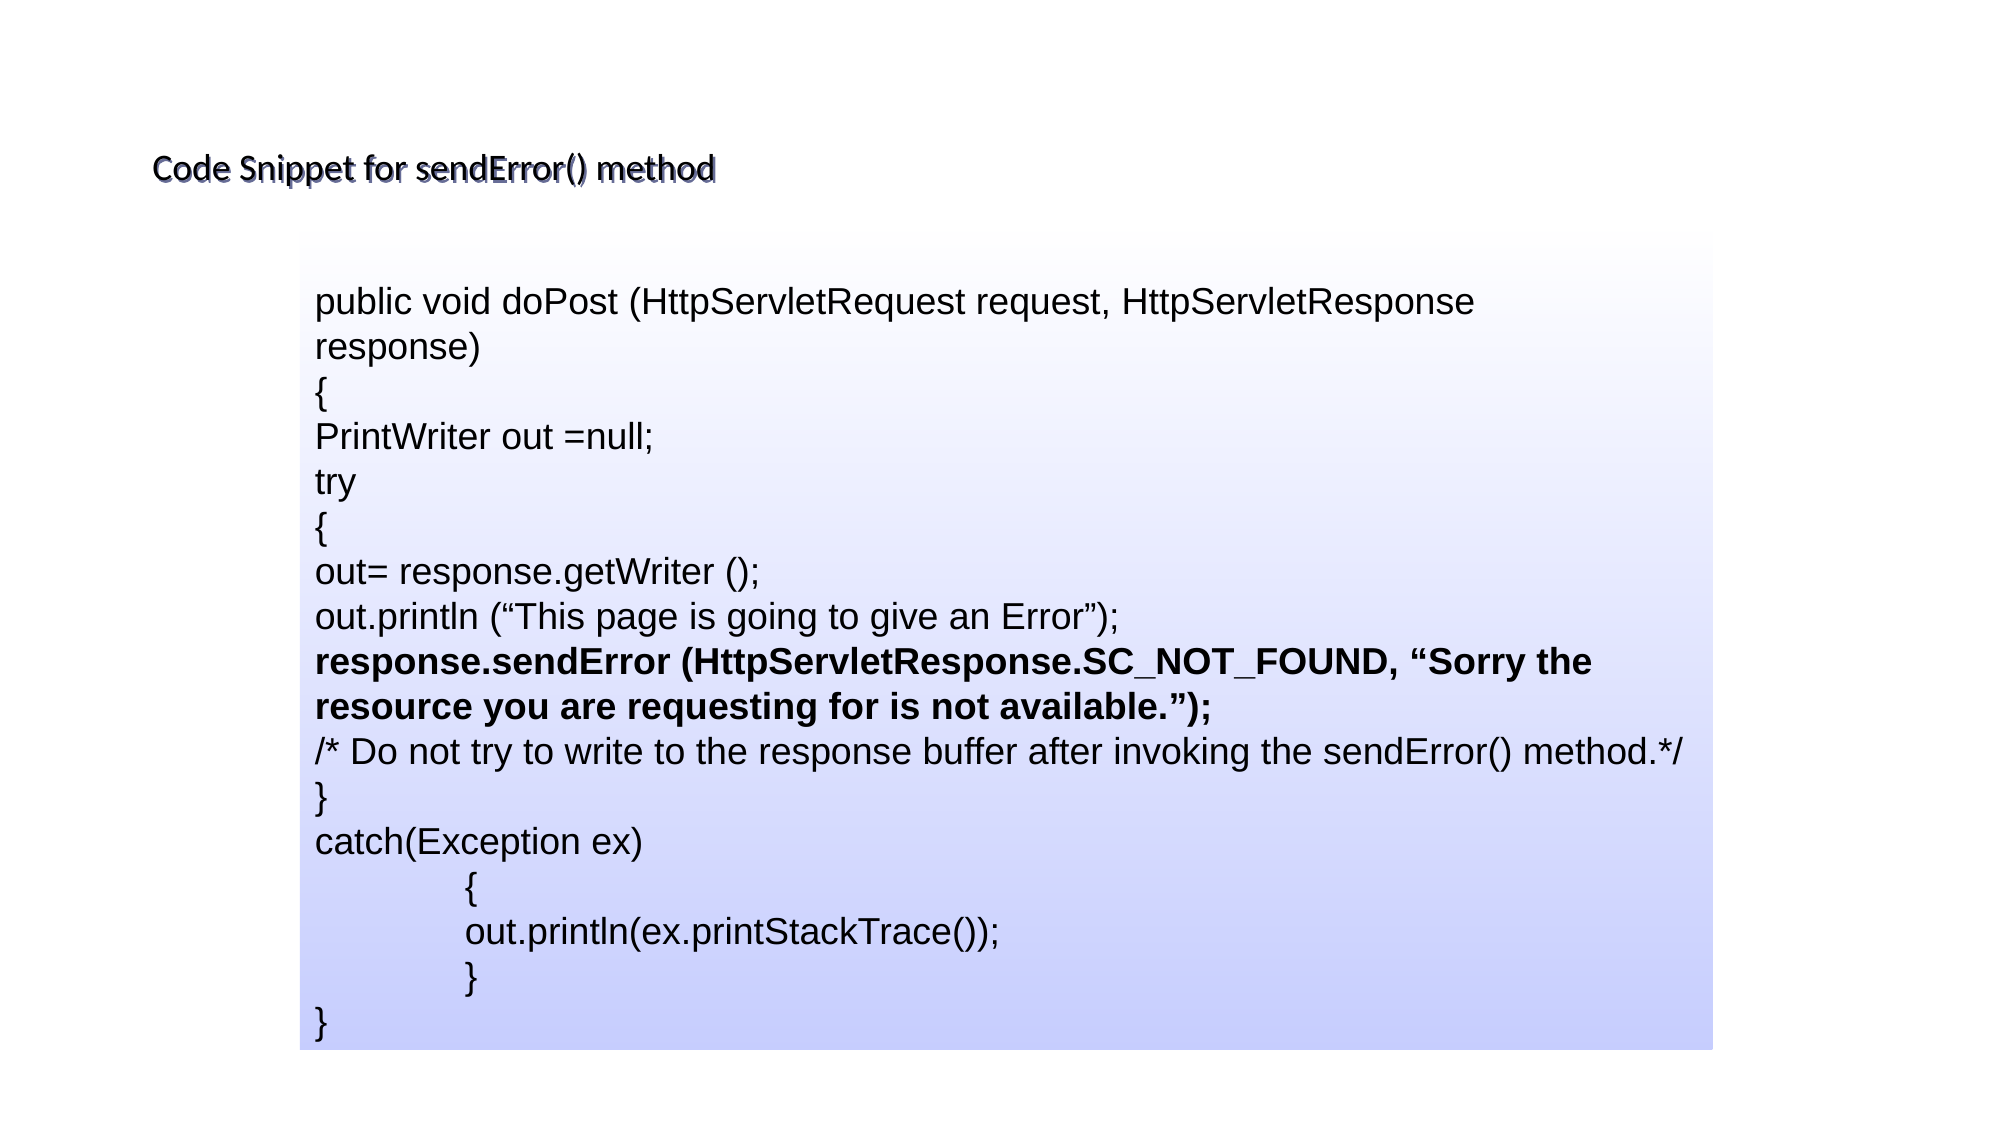

# Code Snippet for sendError() method

public void doPost (HttpServletRequest request, HttpServletResponse
response)
{
PrintWriter out =null;
try
{
out= response.getWriter ();
out.println (“This page is going to give an Error”);
response.sendError (HttpServletResponse.SC_NOT_FOUND, “Sorry the resource you are requesting for is not available.”);
/* Do not try to write to the response buffer after invoking the sendError() method.*/
}
catch(Exception ex)
	{
	out.println(ex.printStackTrace());
	}
}

68